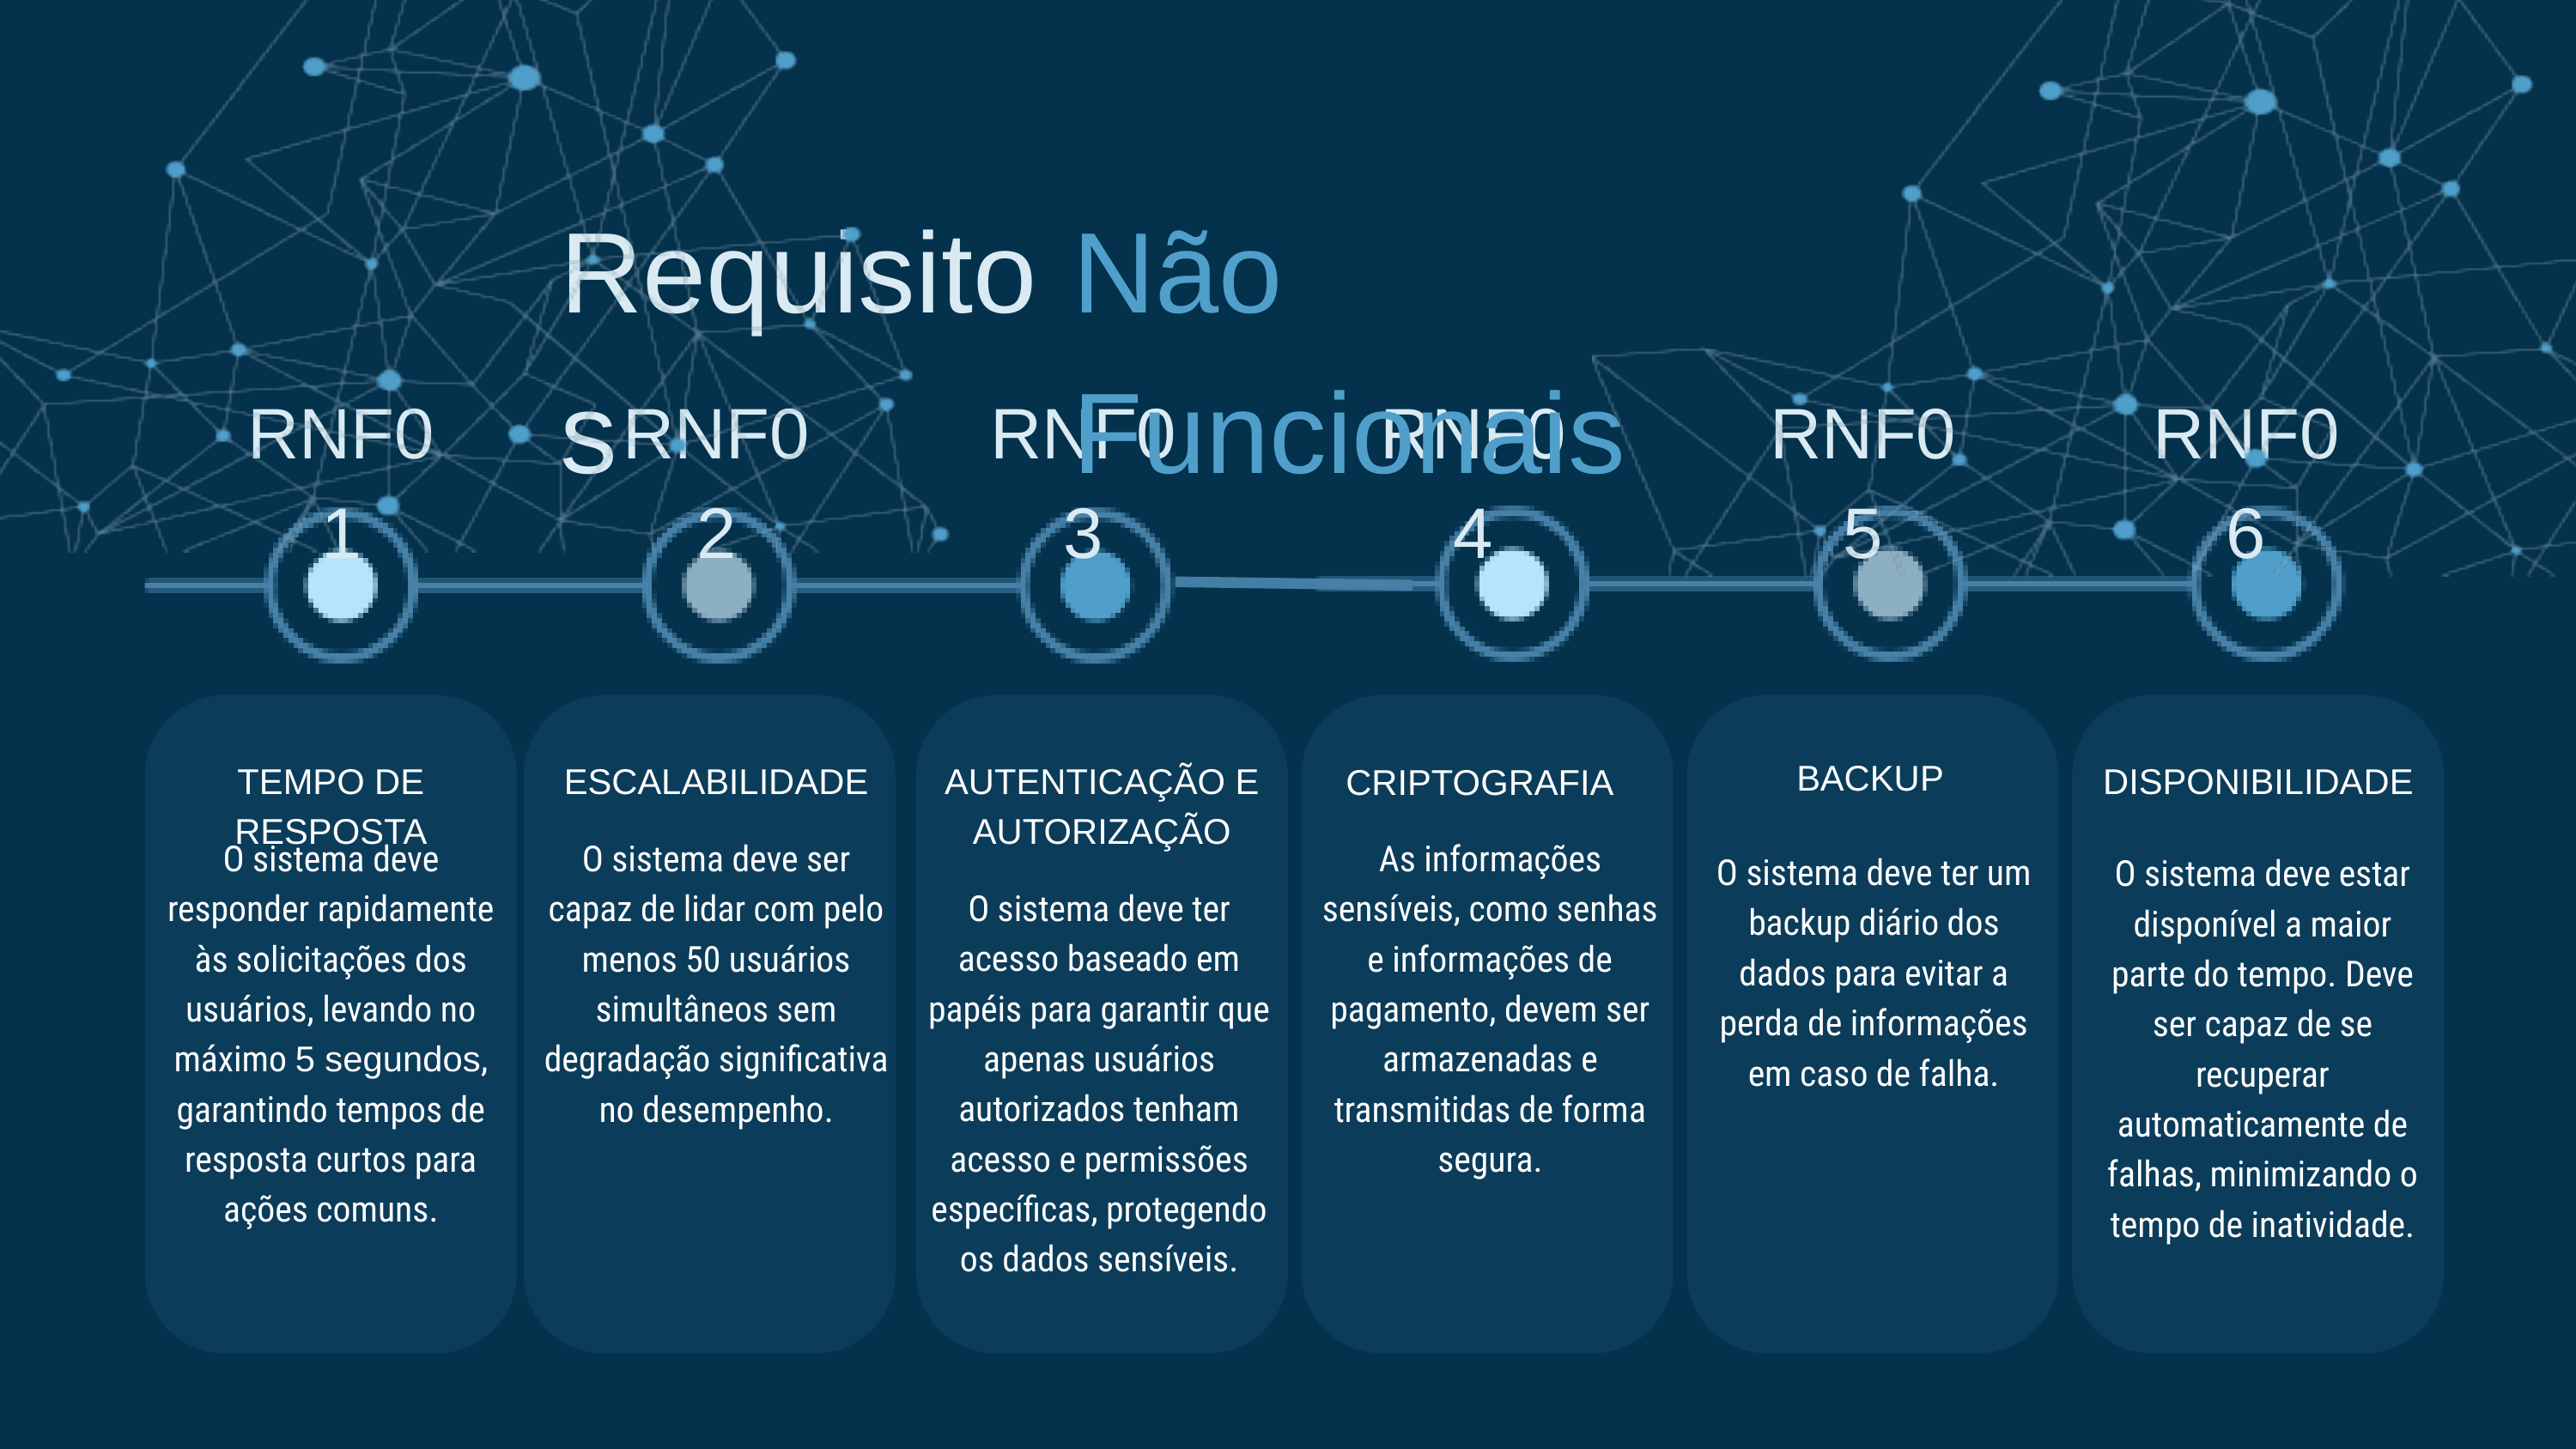

Requisitos
Não Funcionais
RNF01
RNF02
RNF03
RNF04
RNF05
RNF06

BACKUP
TEMPO DE RESPOSTA
ESCALABILIDADE
AUTENTICAÇÃO E AUTORIZAÇÃO
DISPONIBILIDADE
CRIPTOGRAFIA
As informações sensíveis, como senhas e informações de pagamento, devem ser armazenadas e transmitidas de forma segura.
O sistema deve responder rapidamente às solicitações dos usuários, levando no máximo 5 segundos, garantindo tempos de resposta curtos para ações comuns.
O sistema deve ser capaz de lidar com pelo menos 50 usuários simultâneos sem degradação significativa no desempenho.
O sistema deve ter um backup diário dos dados para evitar a perda de informações em caso de falha.
O sistema deve estar disponível a maior parte do tempo. Deve ser capaz de se recuperar automaticamente de falhas, minimizando o tempo de inatividade.
O sistema deve ter acesso baseado em papéis para garantir que apenas usuários autorizados tenham acesso e permissões específicas, protegendo os dados sensíveis.